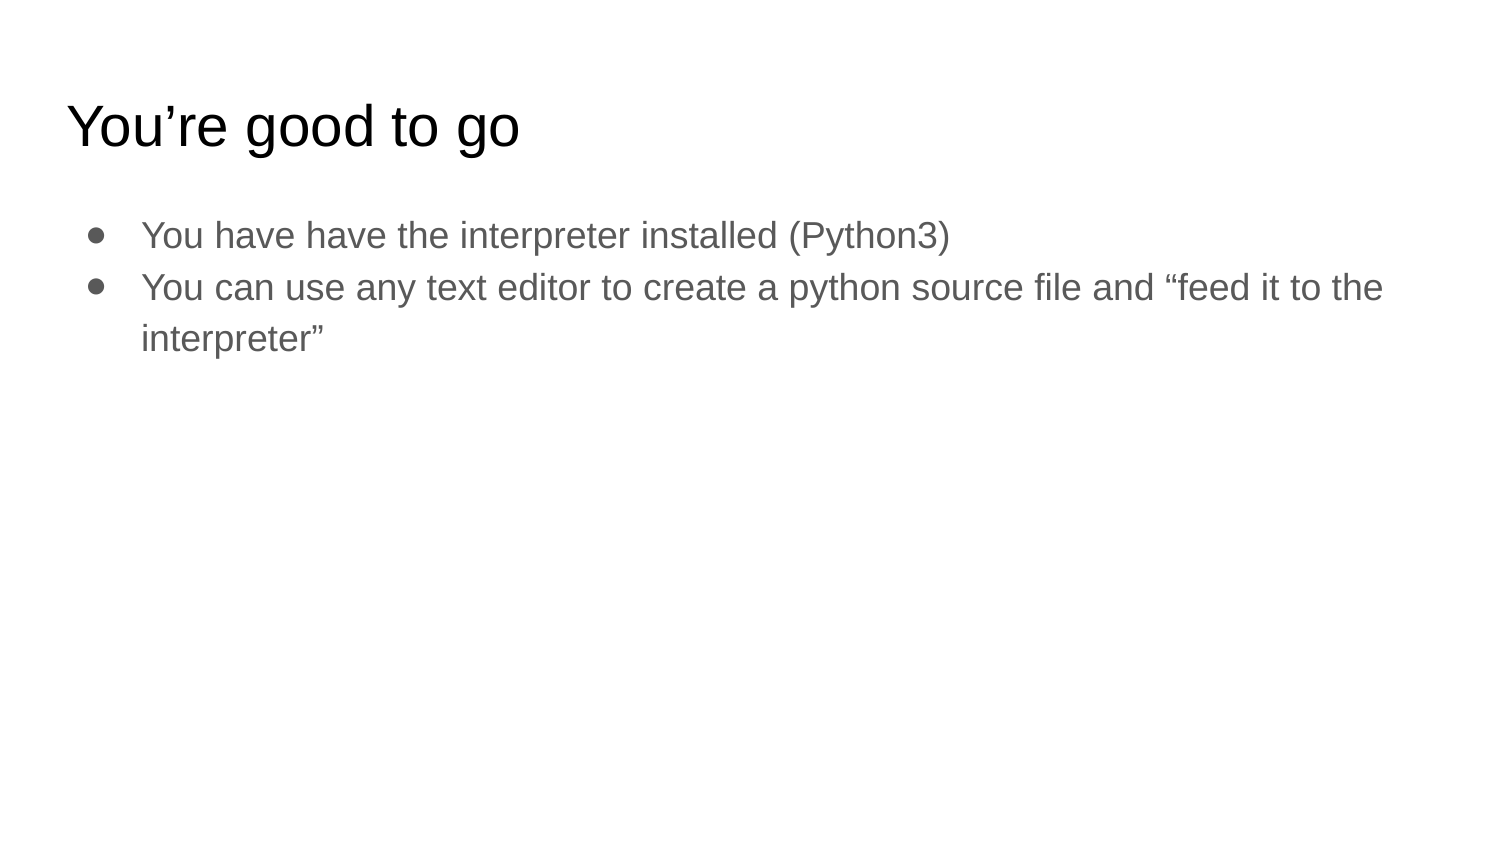

# You’re good to go
You have have the interpreter installed (Python3)
You can use any text editor to create a python source file and “feed it to the interpreter”